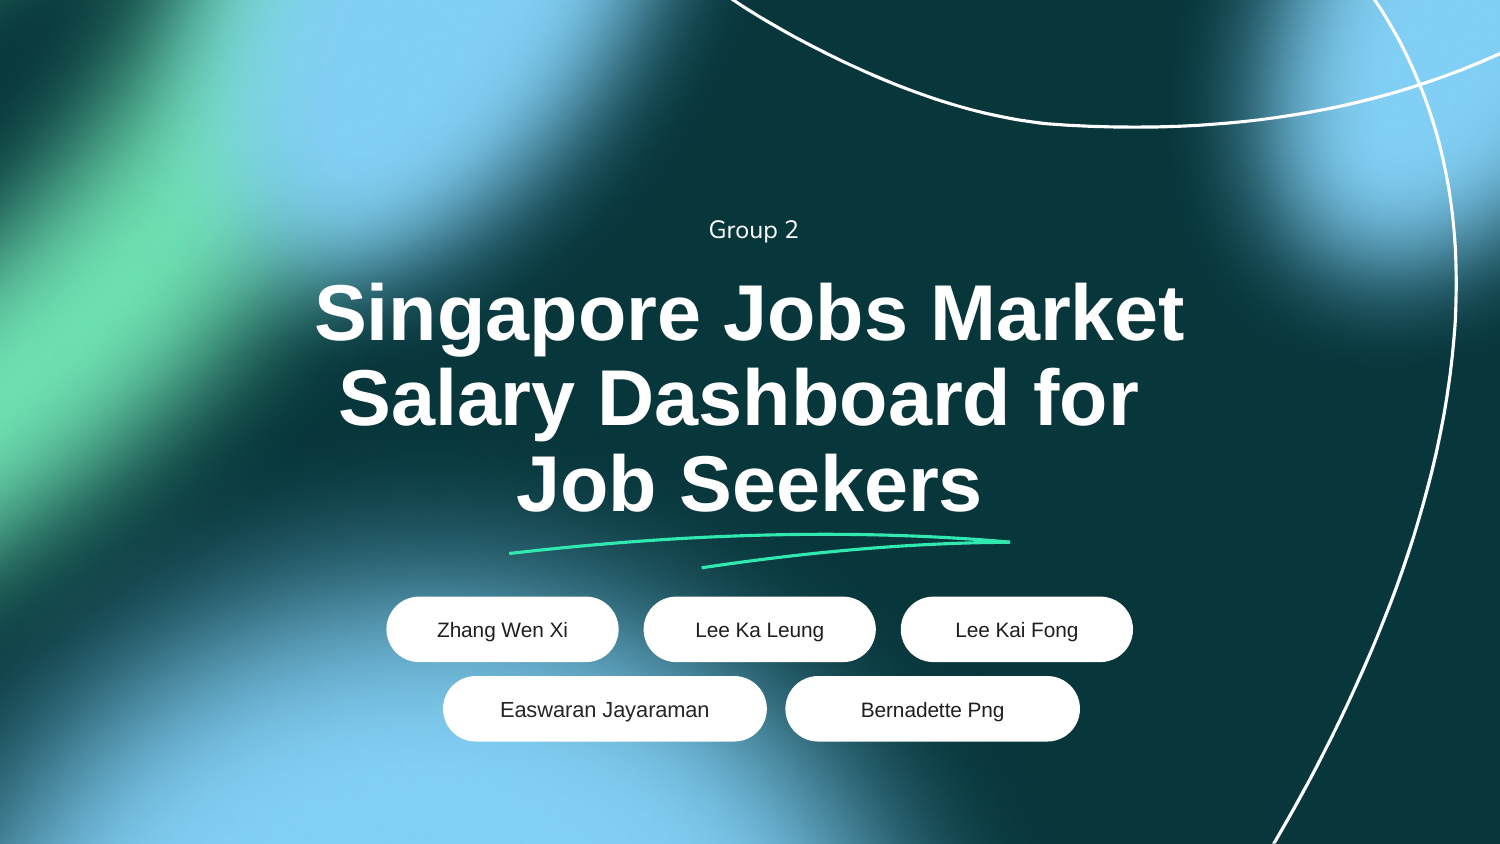

Group 2
# Singapore Jobs Market Salary Dashboard for
Job Seekers

Zhang Wen Xi
Lee Ka Leung
Lee Kai Fong
Easwaran Jayaraman
Bernadette Png